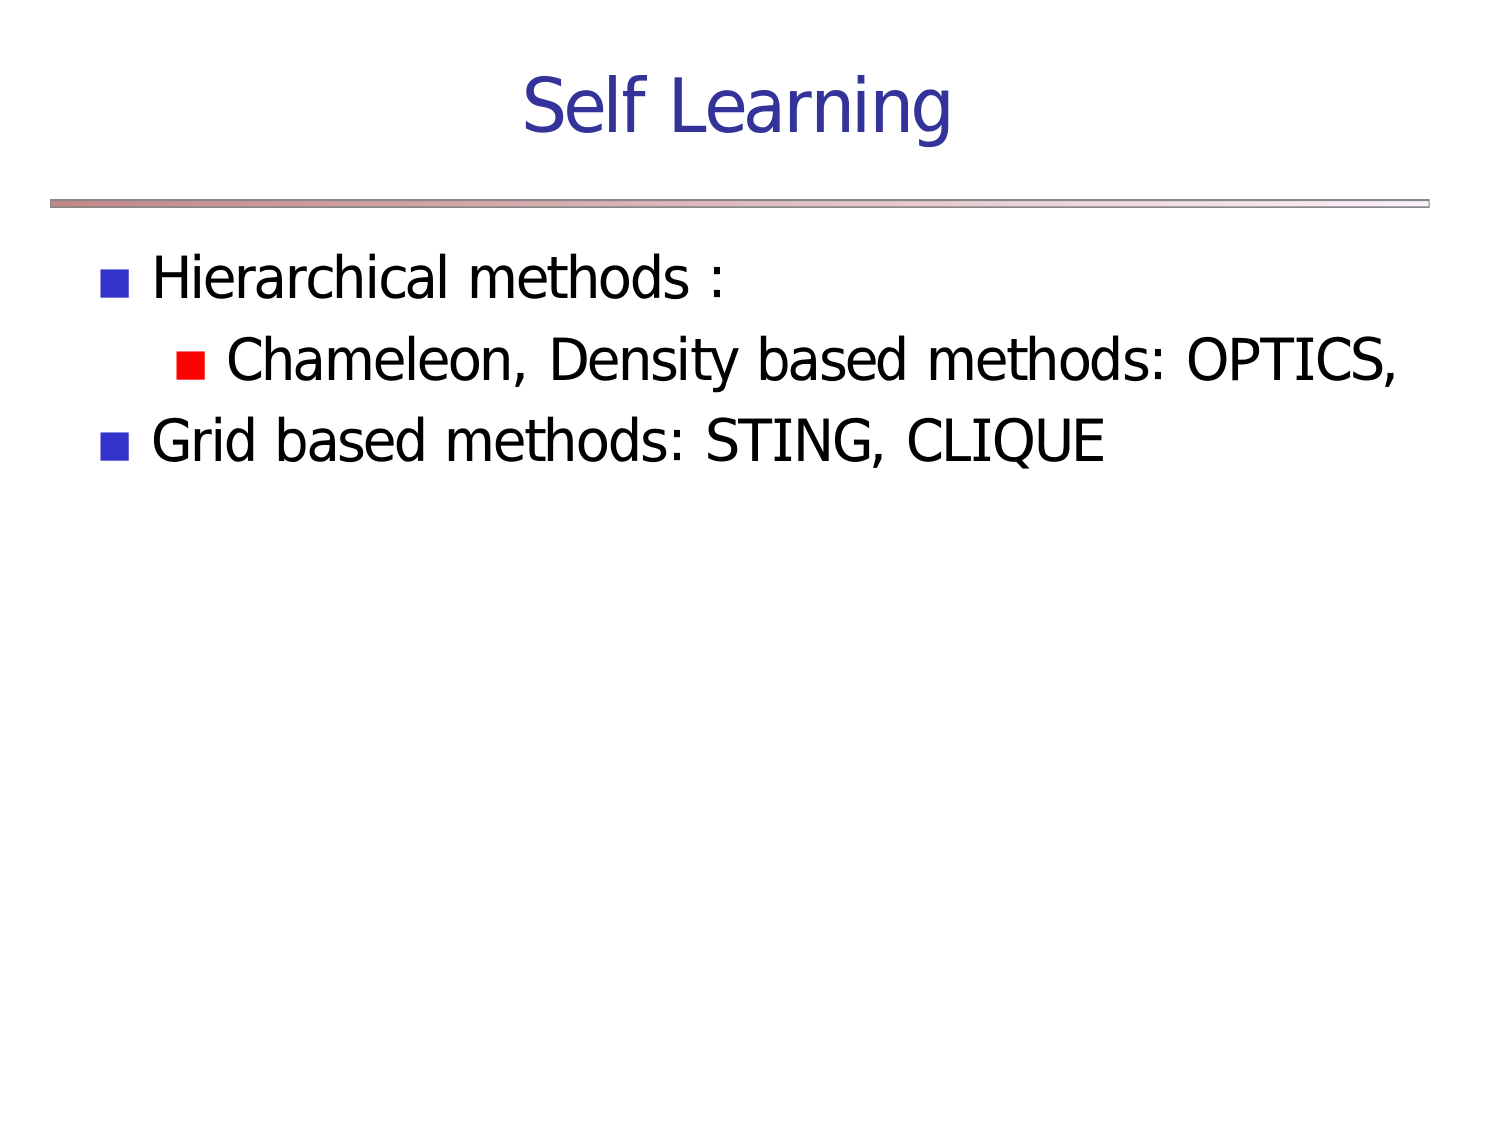

# Self Learning
Hierarchical methods :
Chameleon, Density based methods: OPTICS,
Grid based methods: STING, CLIQUE